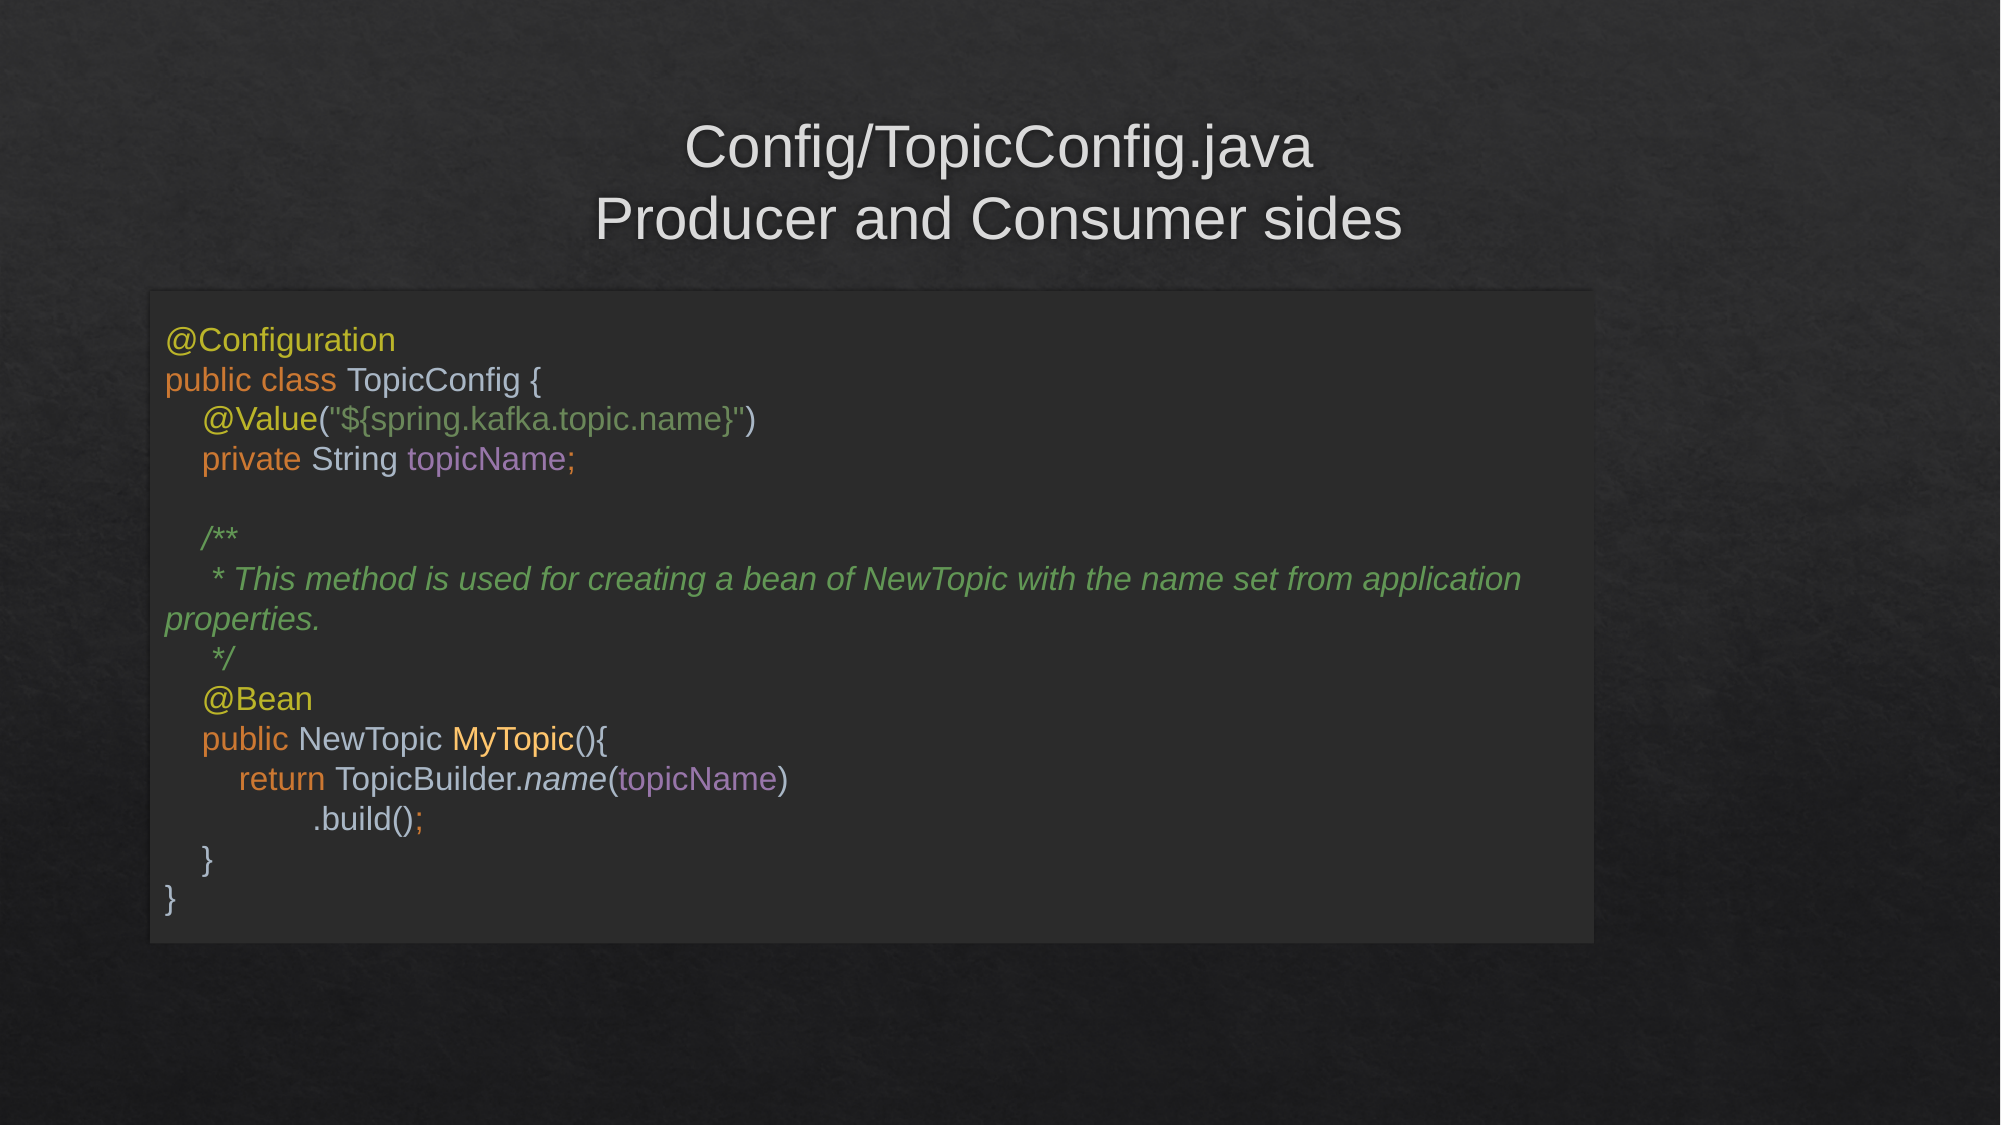

# Config/TopicConfig.java Producer and Consumer sides
@Configuration
public class TopicConfig {
    @Value("${spring.kafka.topic.name}")
    private String topicName;
    /**
     * This method is used for creating a bean of NewTopic with the name set from application properties.
     */
    @Bean
    public NewTopic MyTopic(){
        return TopicBuilder.name(topicName)
                .build();
    }
}